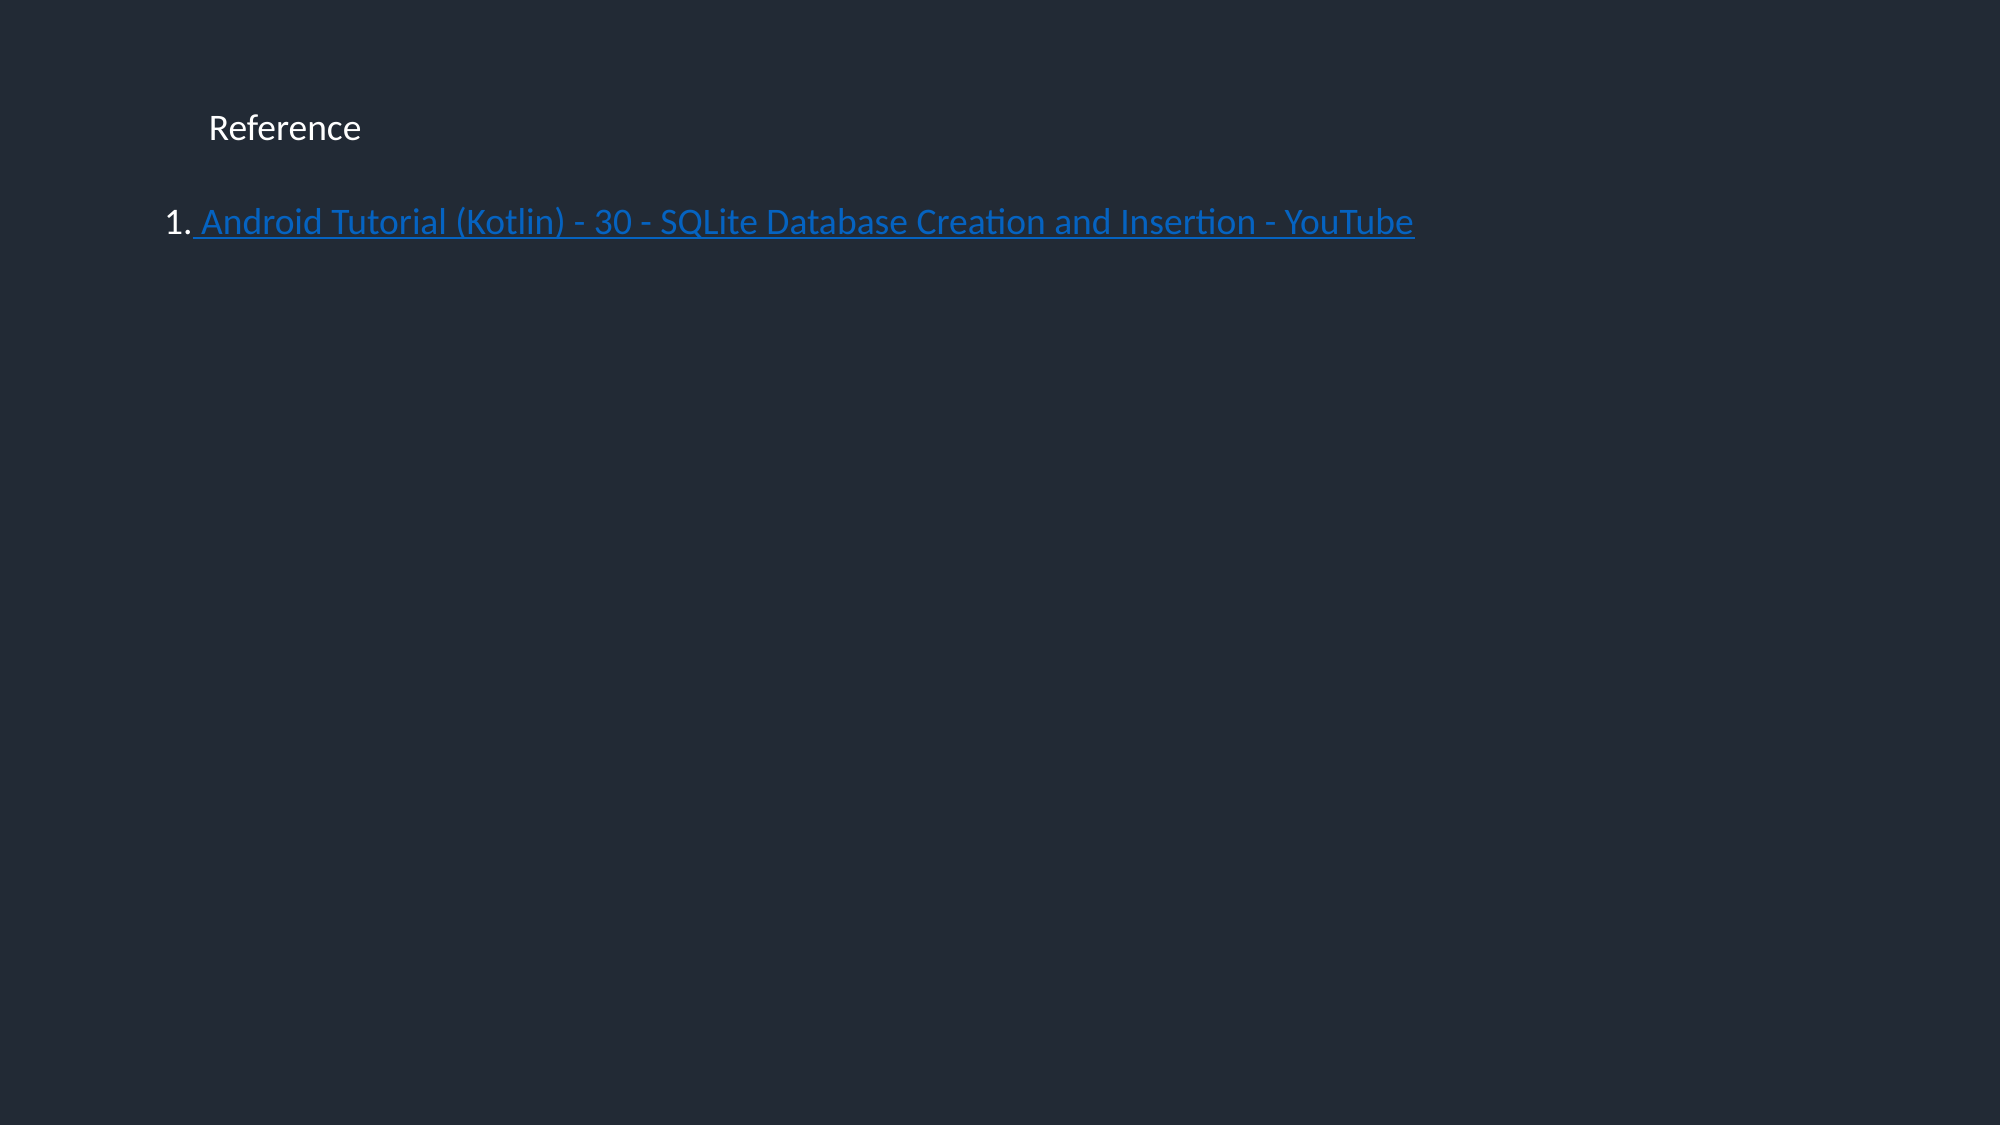

Reference
1. Android Tutorial (Kotlin) - 30 - SQLite Database Creation and Insertion - YouTube